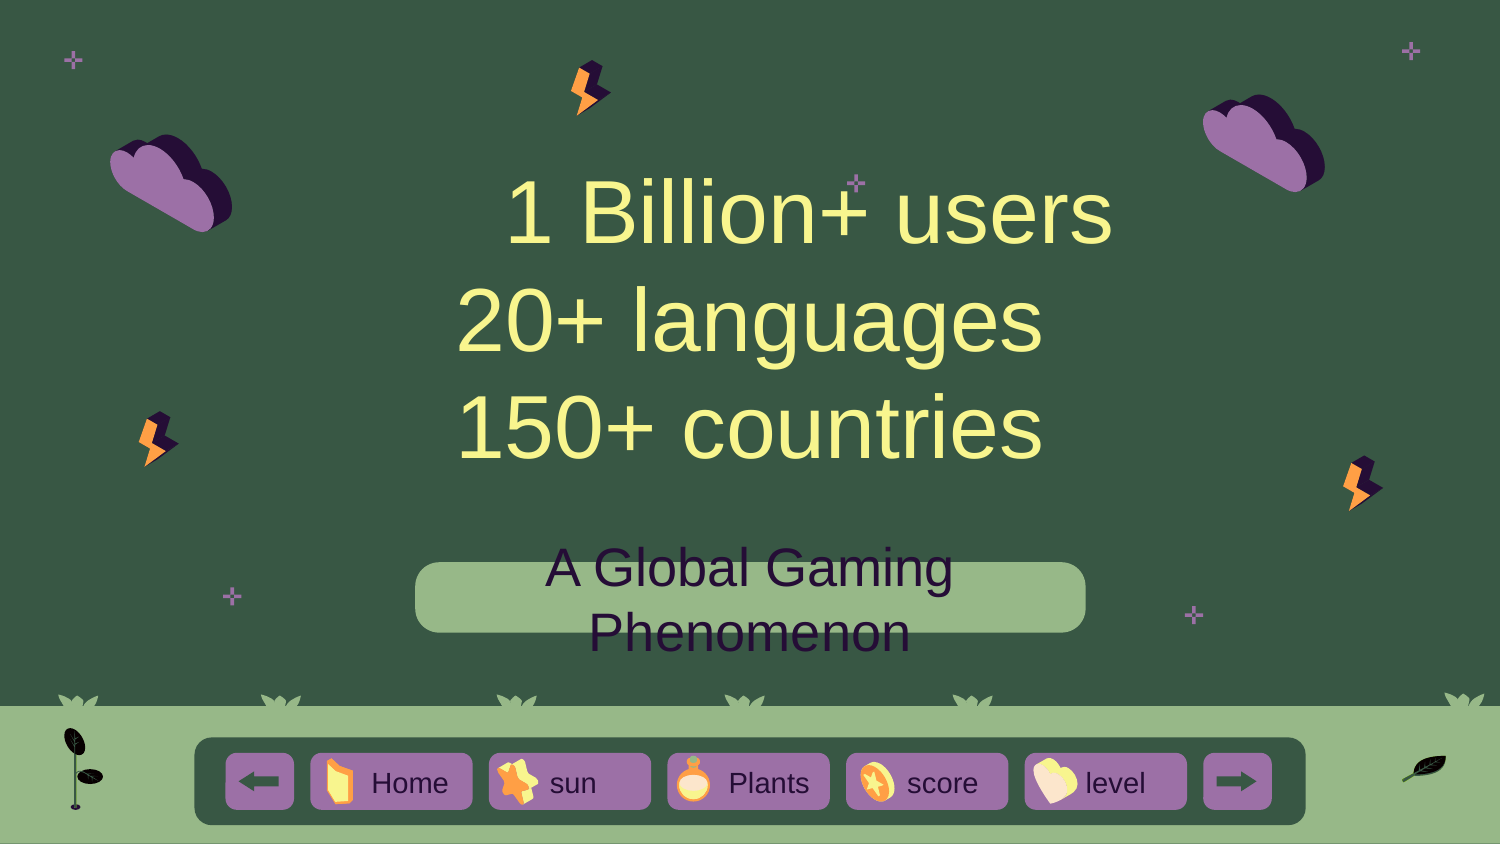

# 1 Billion+ users
20+ languages
150+ countries

A Global Gaming Phenomenon

level
Home
sun
Plants
score